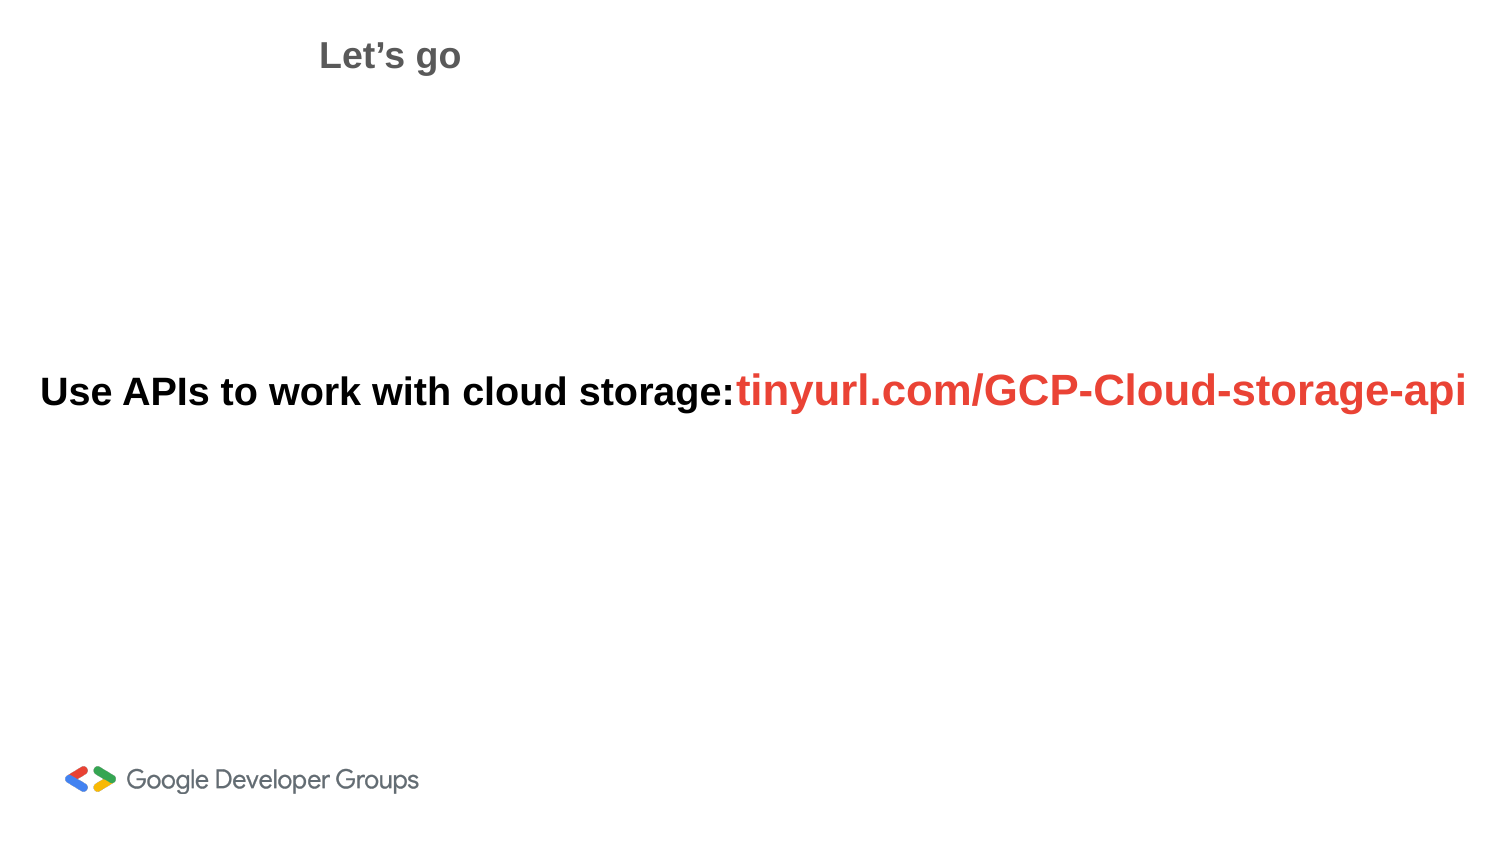

Let’s go
Use APIs to work with cloud storage:tinyurl.com/GCP-Cloud-storage-api